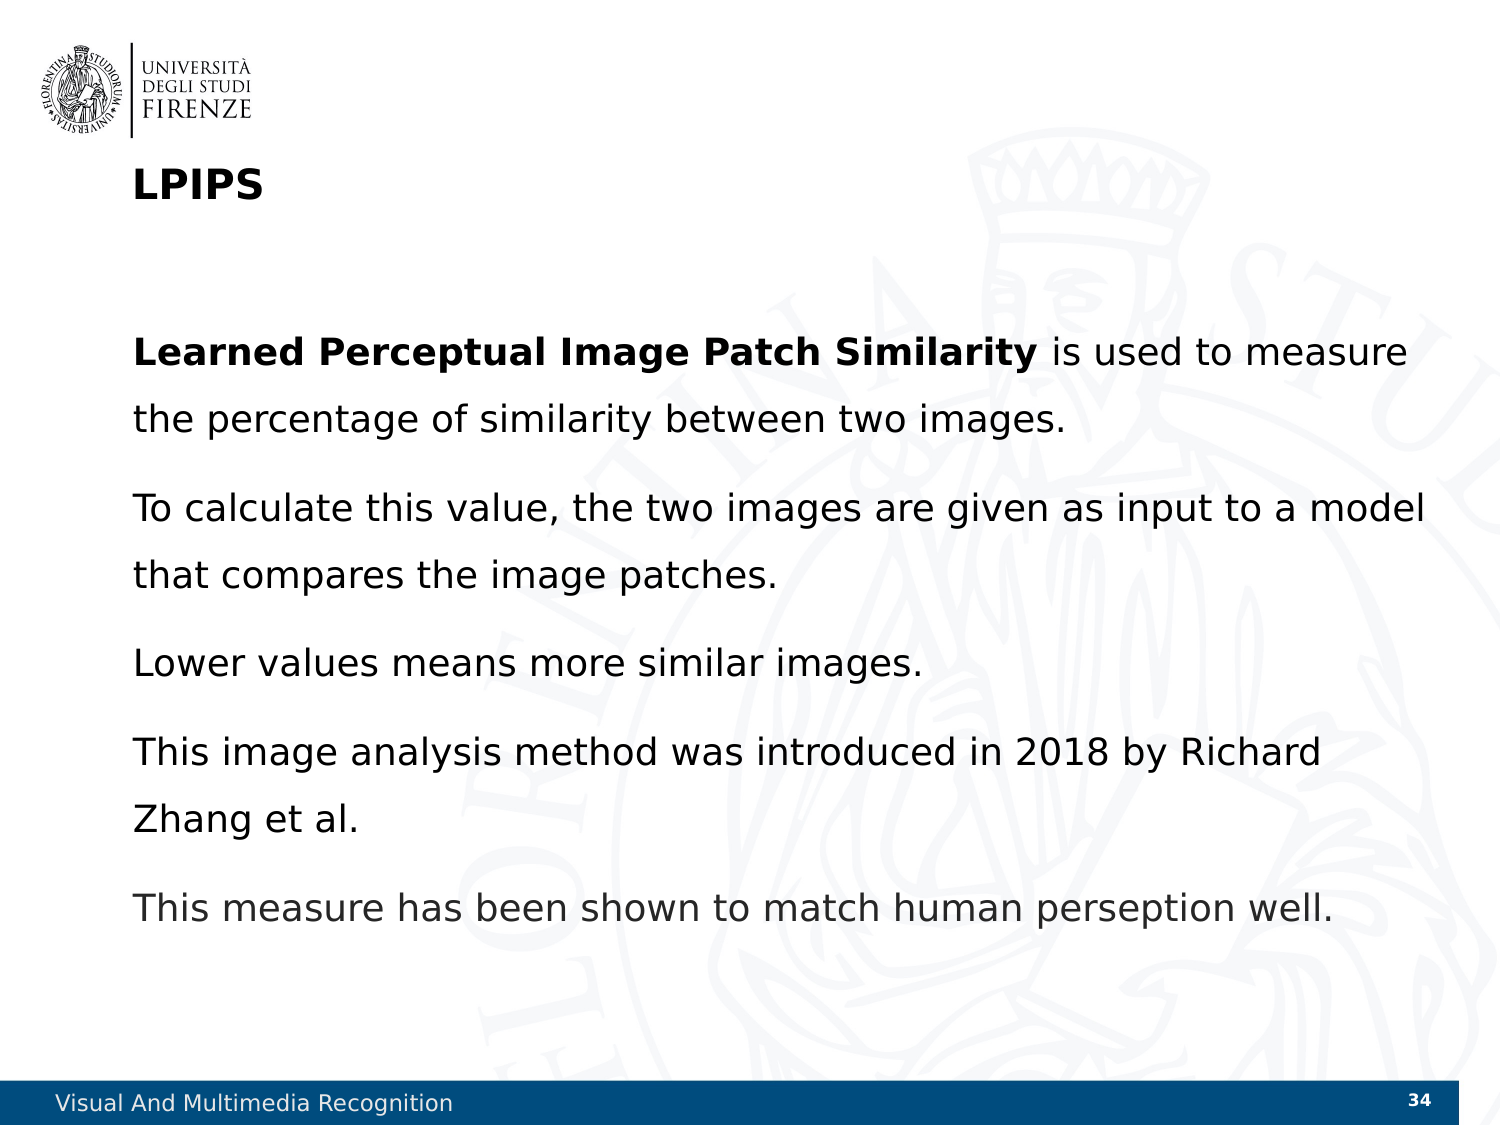

# LPIPS
Learned Perceptual Image Patch Similarity is used to measure the percentage of similarity between two images.
To calculate this value, the two images are given as input to a model that compares the image patches.
Lower values means more similar images.
This image analysis method was introduced in 2018 by Richard Zhang et al.
This measure has been shown to match human perseption well.
Visual And Multimedia Recognition